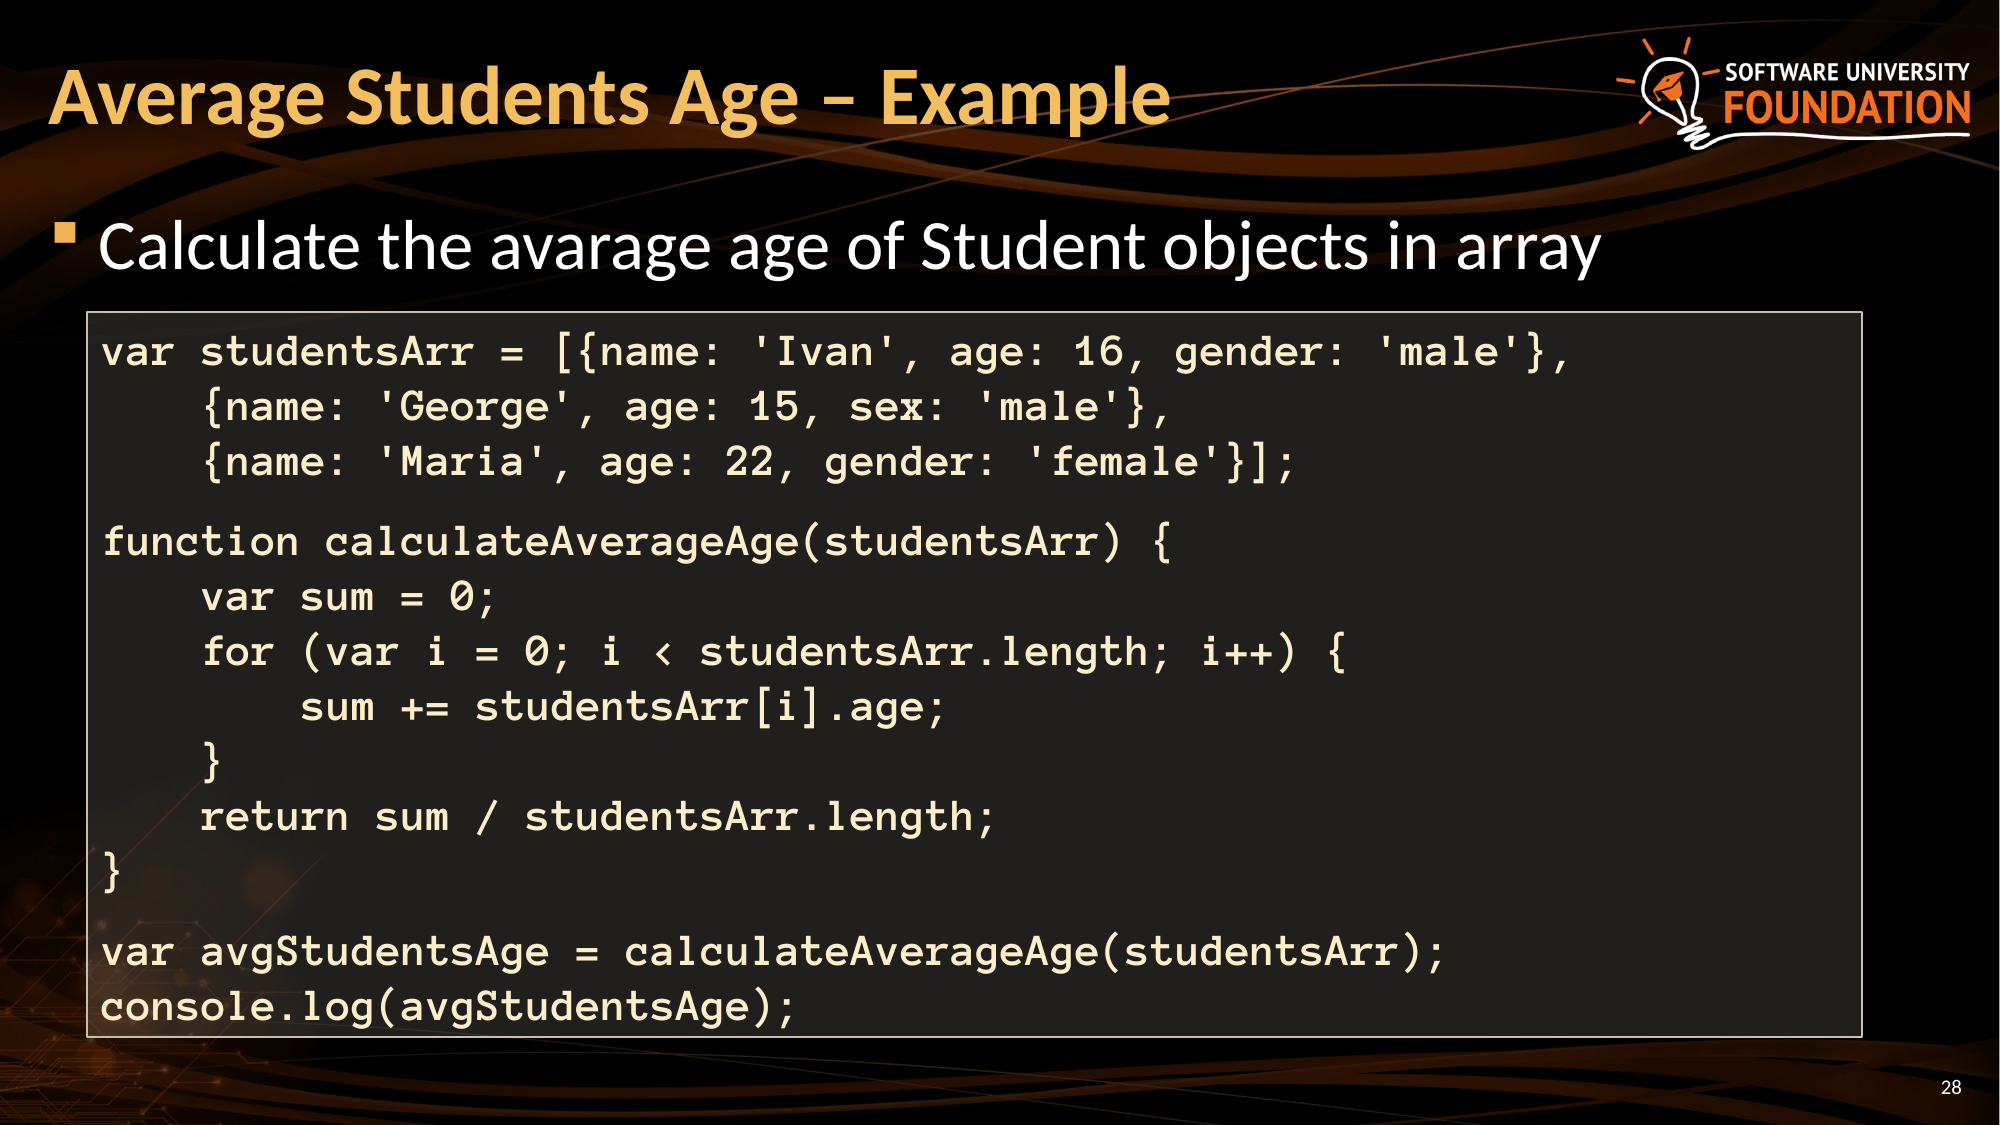

# Average Students Age – Example
Calculate the avarage age of Student objects in array
var studentsArr = [{name: 'Ivan', age: 16, gender: 'male'},
    {name: 'George', age: 15, sex: 'male'},
    {name: 'Maria', age: 22, gender: 'female'}];
function calculateAverageAge(studentsArr) {
    var sum = 0;
    for (var i = 0; i < studentsArr.length; i++) {
        sum += studentsArr[i].age;
    }
    return sum / studentsArr.length;
}
var avgStudentsAge = calculateAverageAge(studentsArr);
console.log(avgStudentsAge);
28